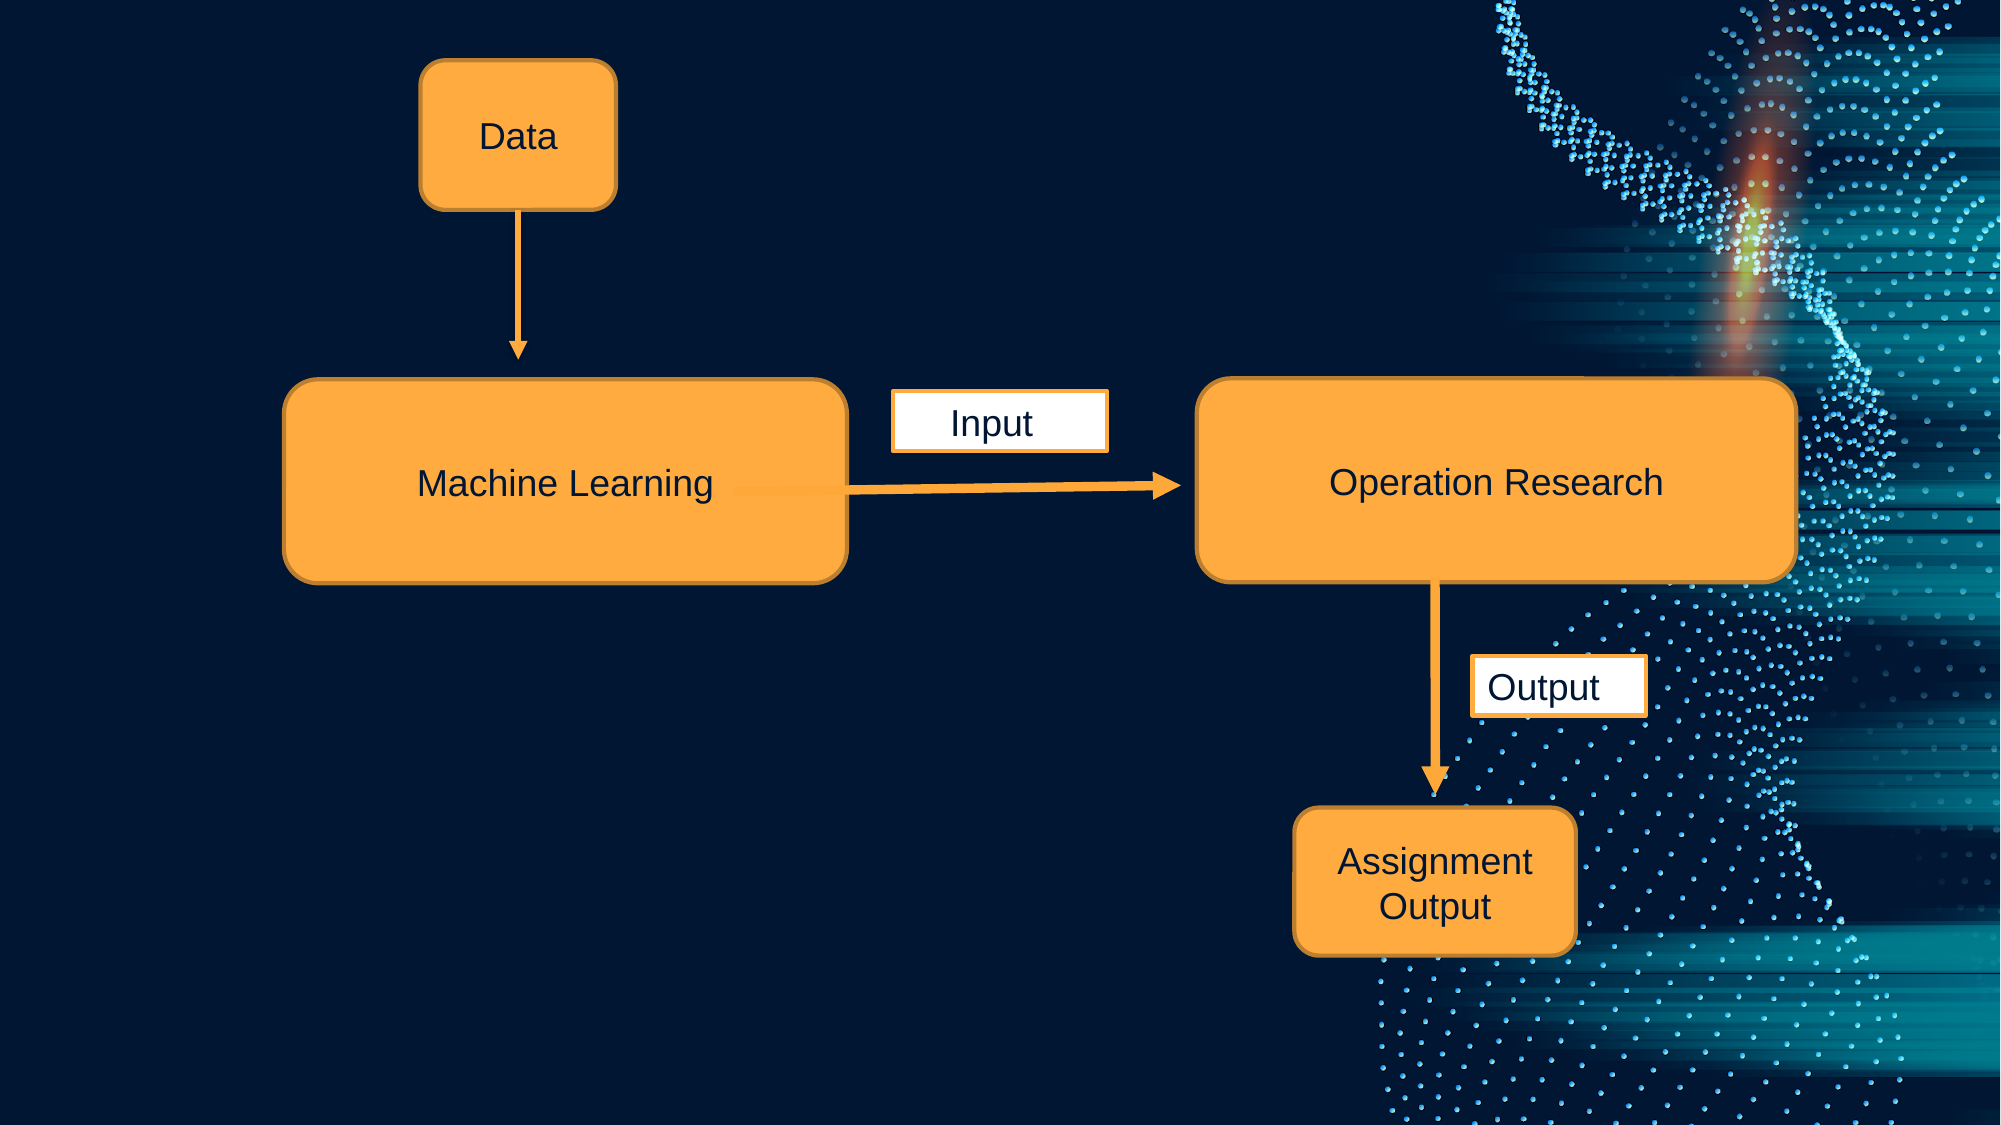

Data
Operation Research
Machine Learning
    Input
Output
Assignment Output